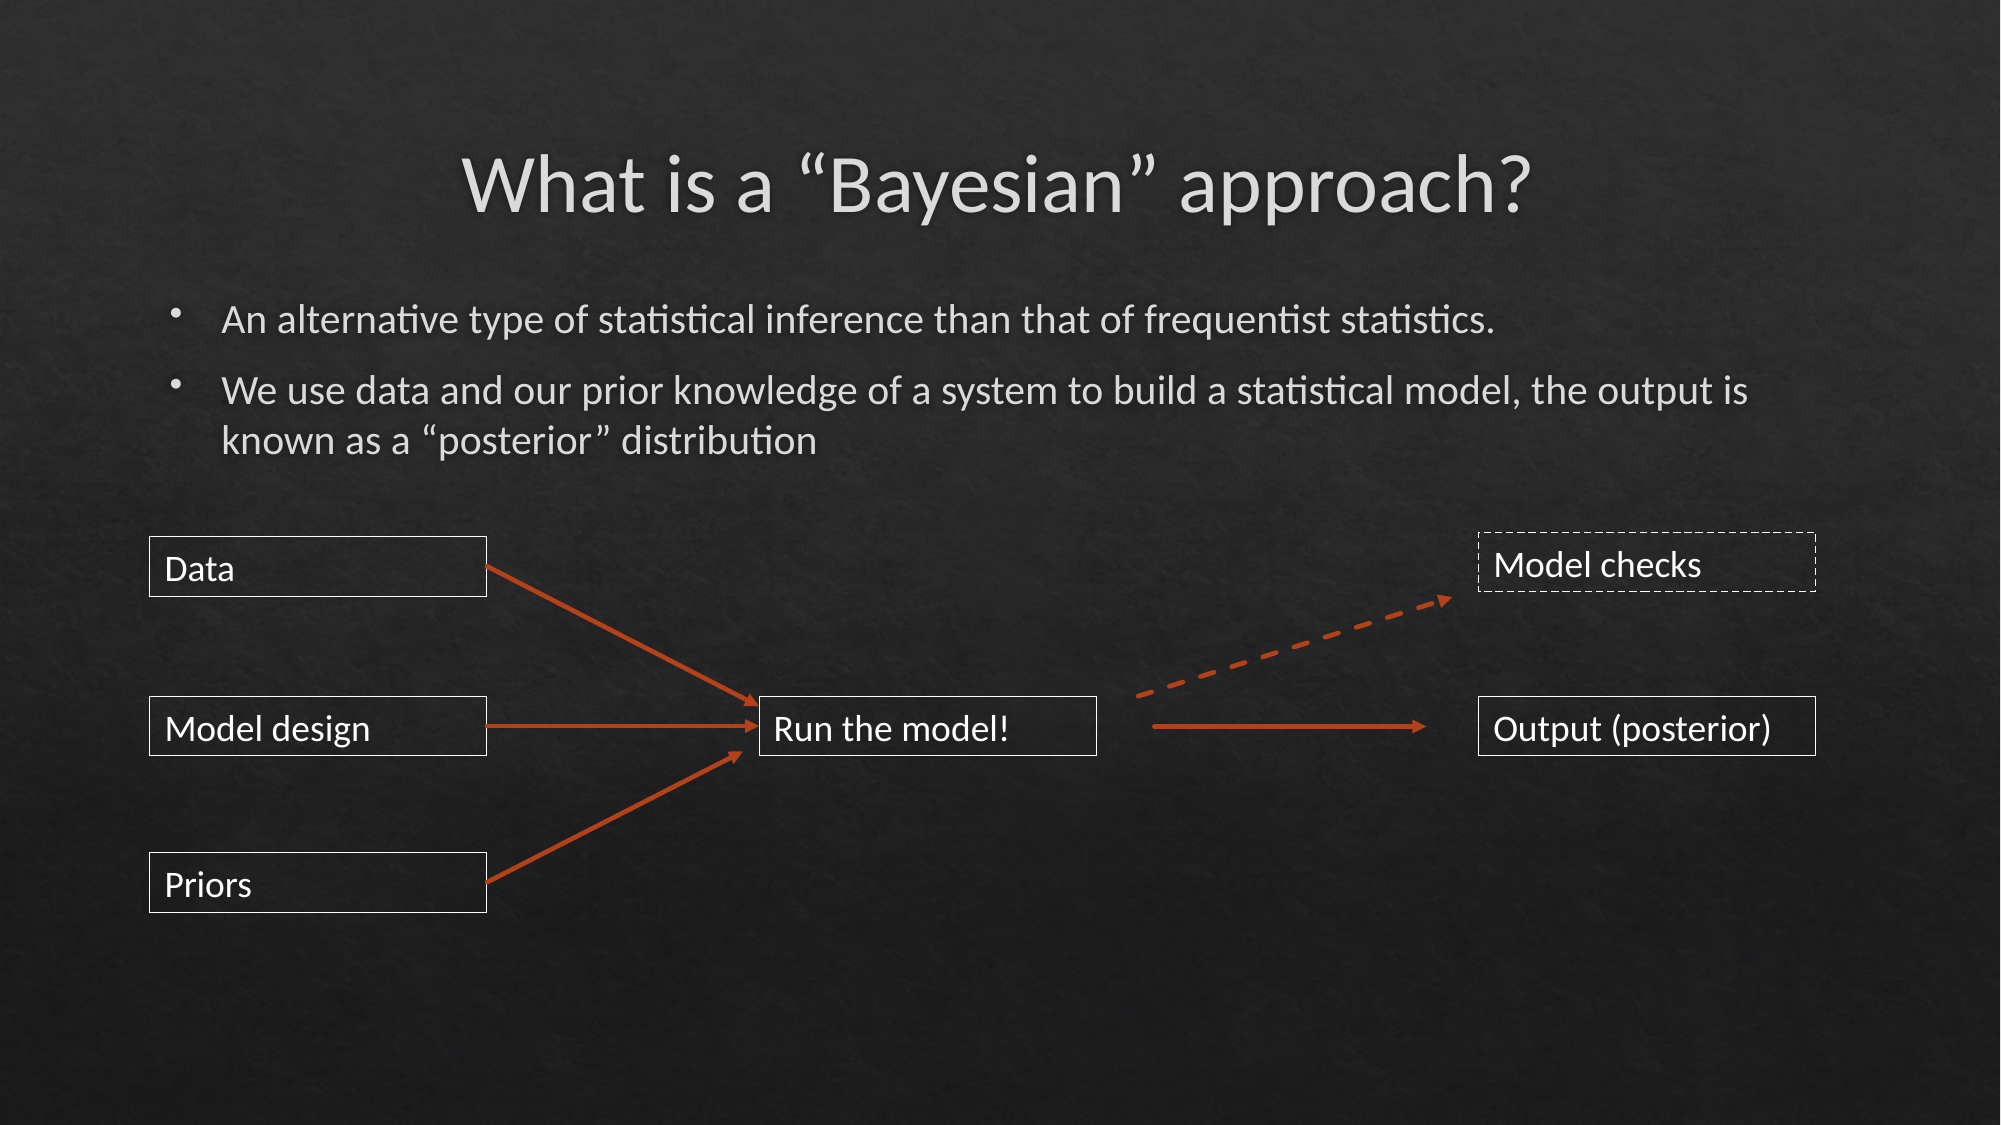

# What is a “Bayesian” approach?
An alternative type of statistical inference than that of frequentist statistics.
We use data and our prior knowledge of a system to build a statistical model, the output is known as a “posterior” distribution
Model checks
Data
Model design
Run the model!
Output (posterior)
Priors